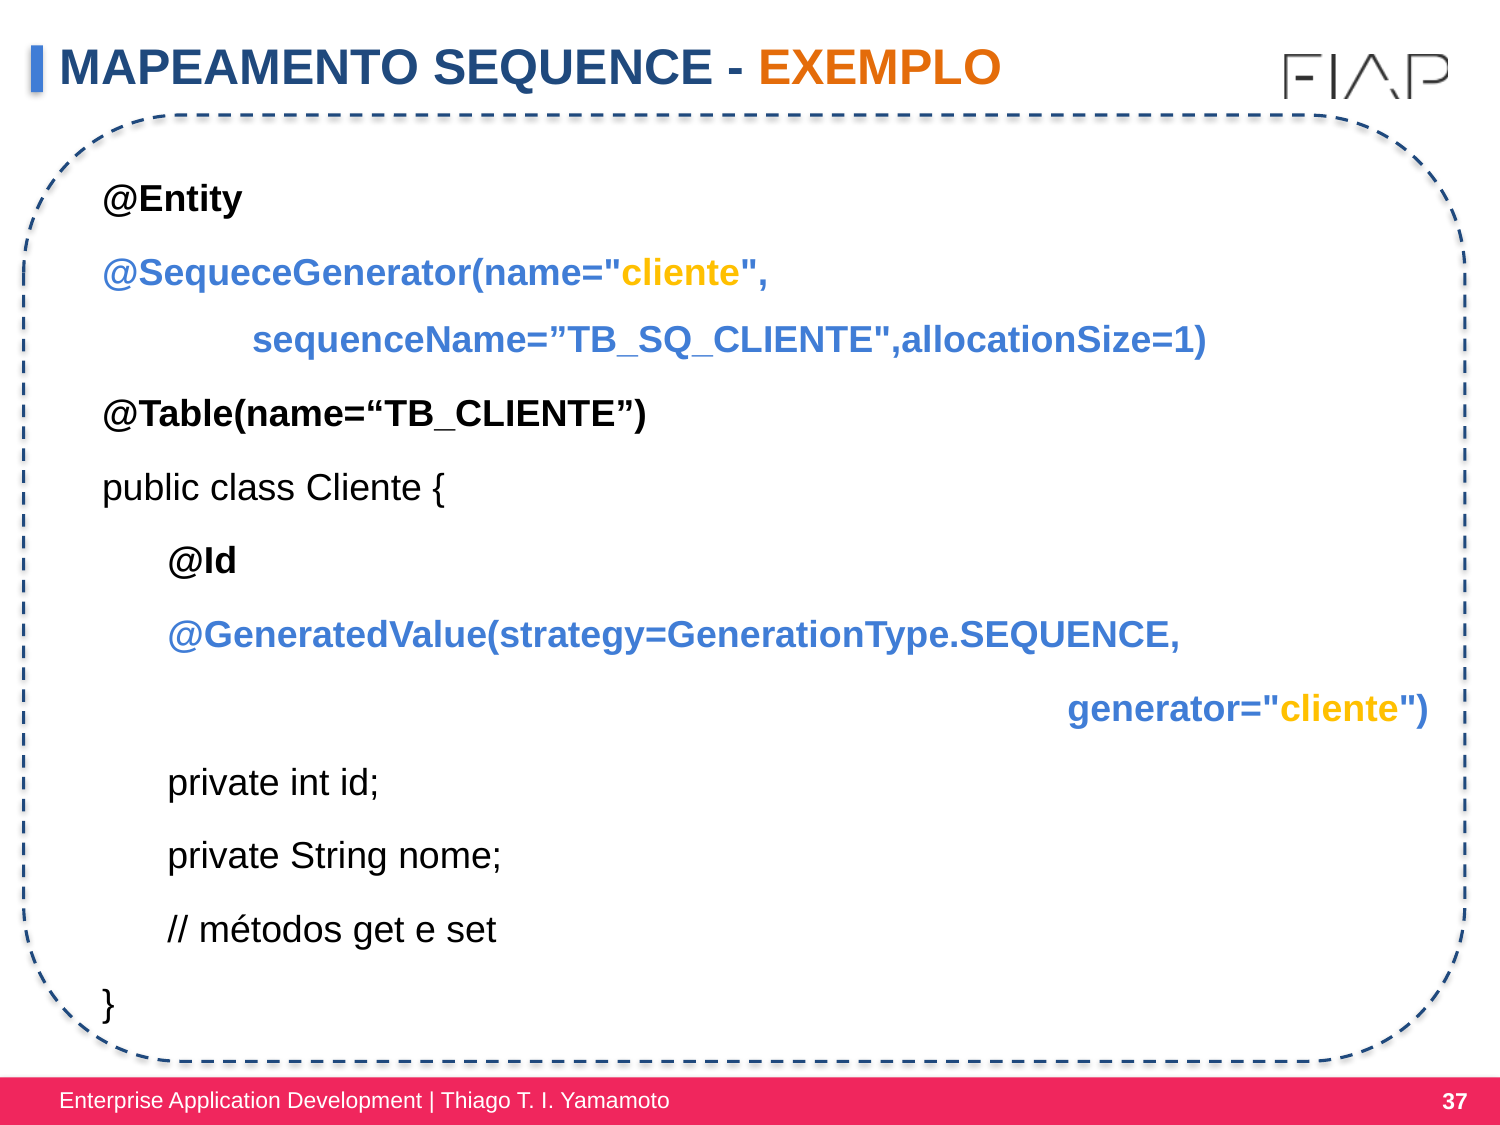

# MAPEAMENTO SEQUENCE - EXEMPLO

@Entity
@SequeceGenerator(name="cliente", 						sequenceName=”TB_SQ_CLIENTE",allocationSize=1)
@Table(name=“TB_CLIENTE”)
public class Cliente {
@Id
@GeneratedValue(strategy=GenerationType.SEQUENCE,
						generator="cliente")
private int id;
private String nome;
// métodos get e set
}